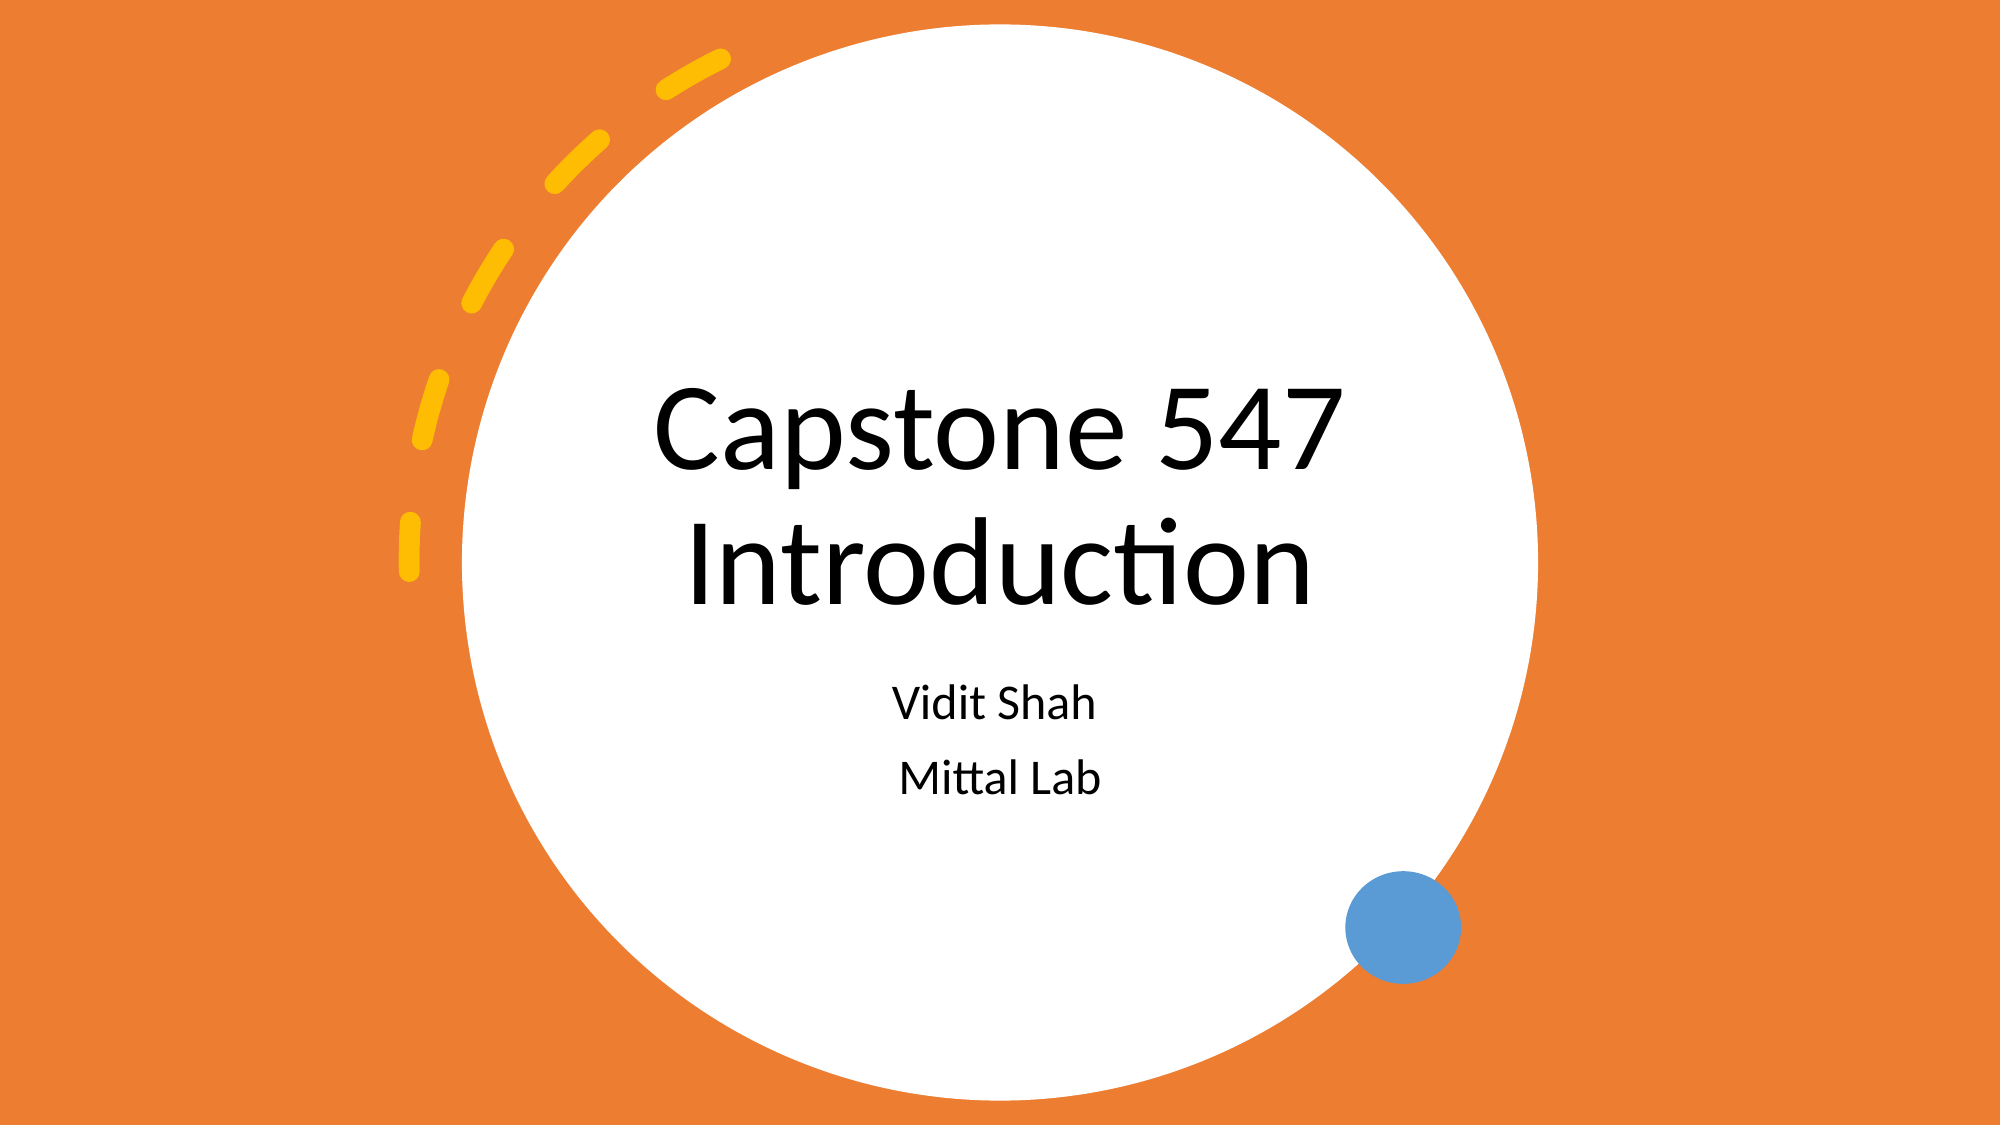

# Capstone 547 Introduction
Vidit Shah
Mittal Lab